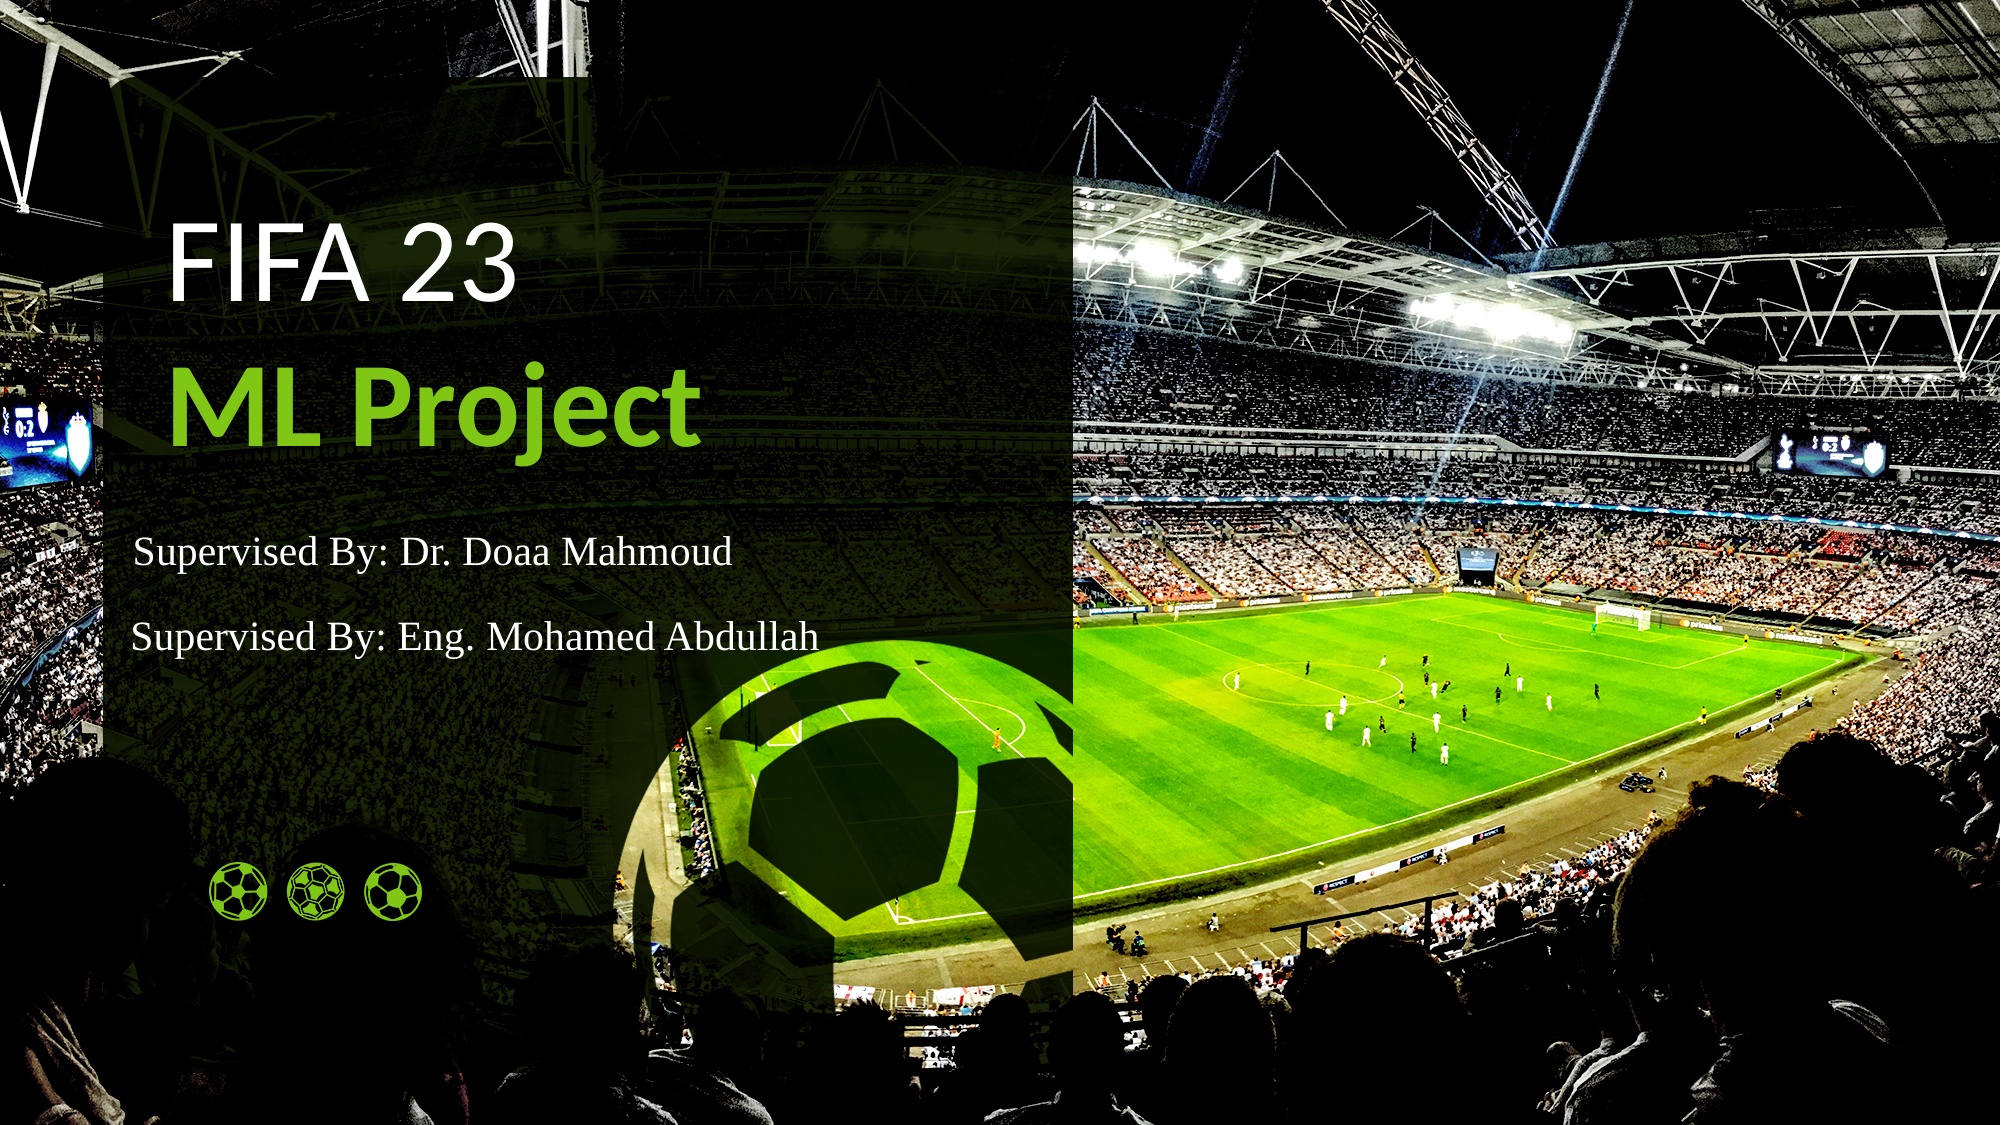

# FIFA 23 ML Project
Supervised By: Dr. Doaa Mahmoud
Supervised By: Eng. Mohamed Abdullah